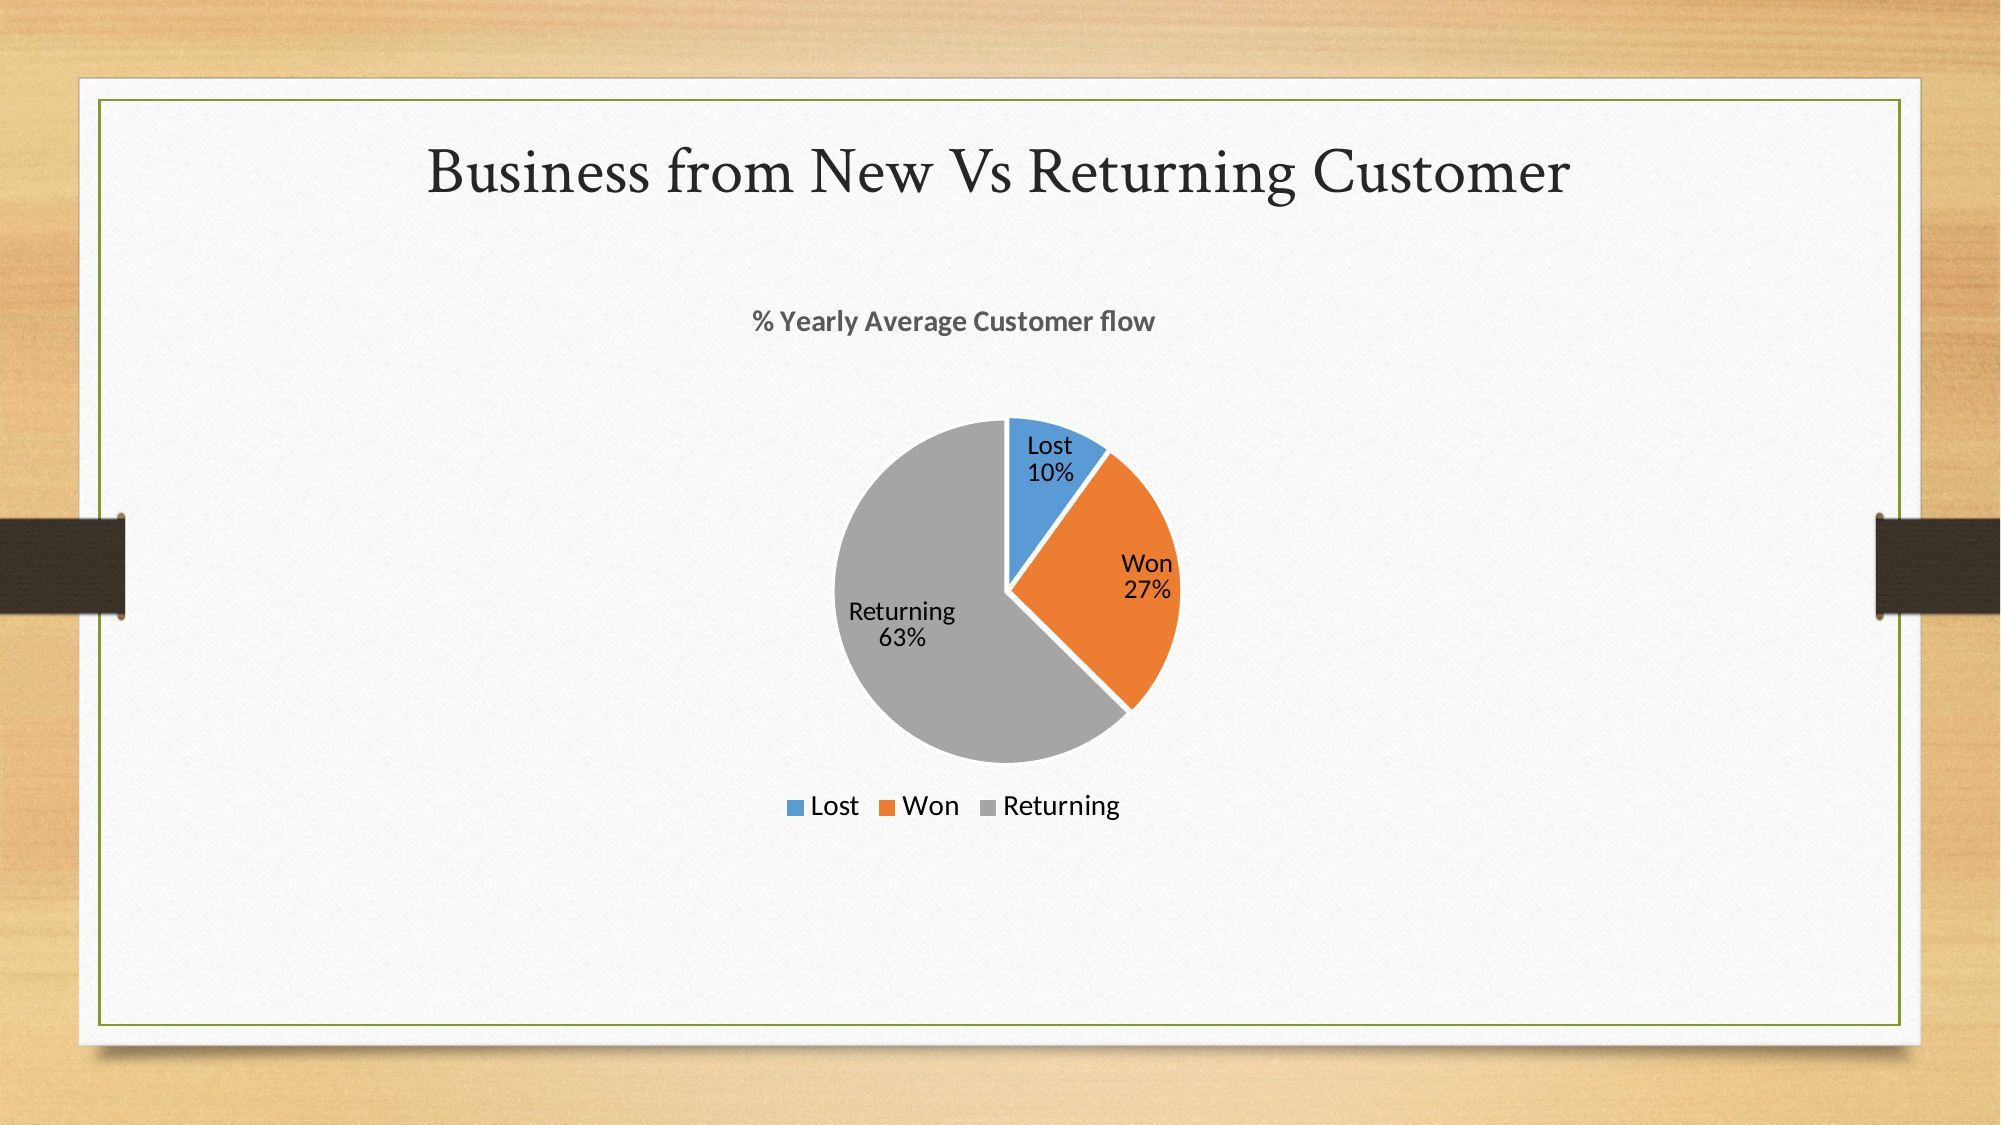

Business from New Vs Returning Customer

[unsupported chart]